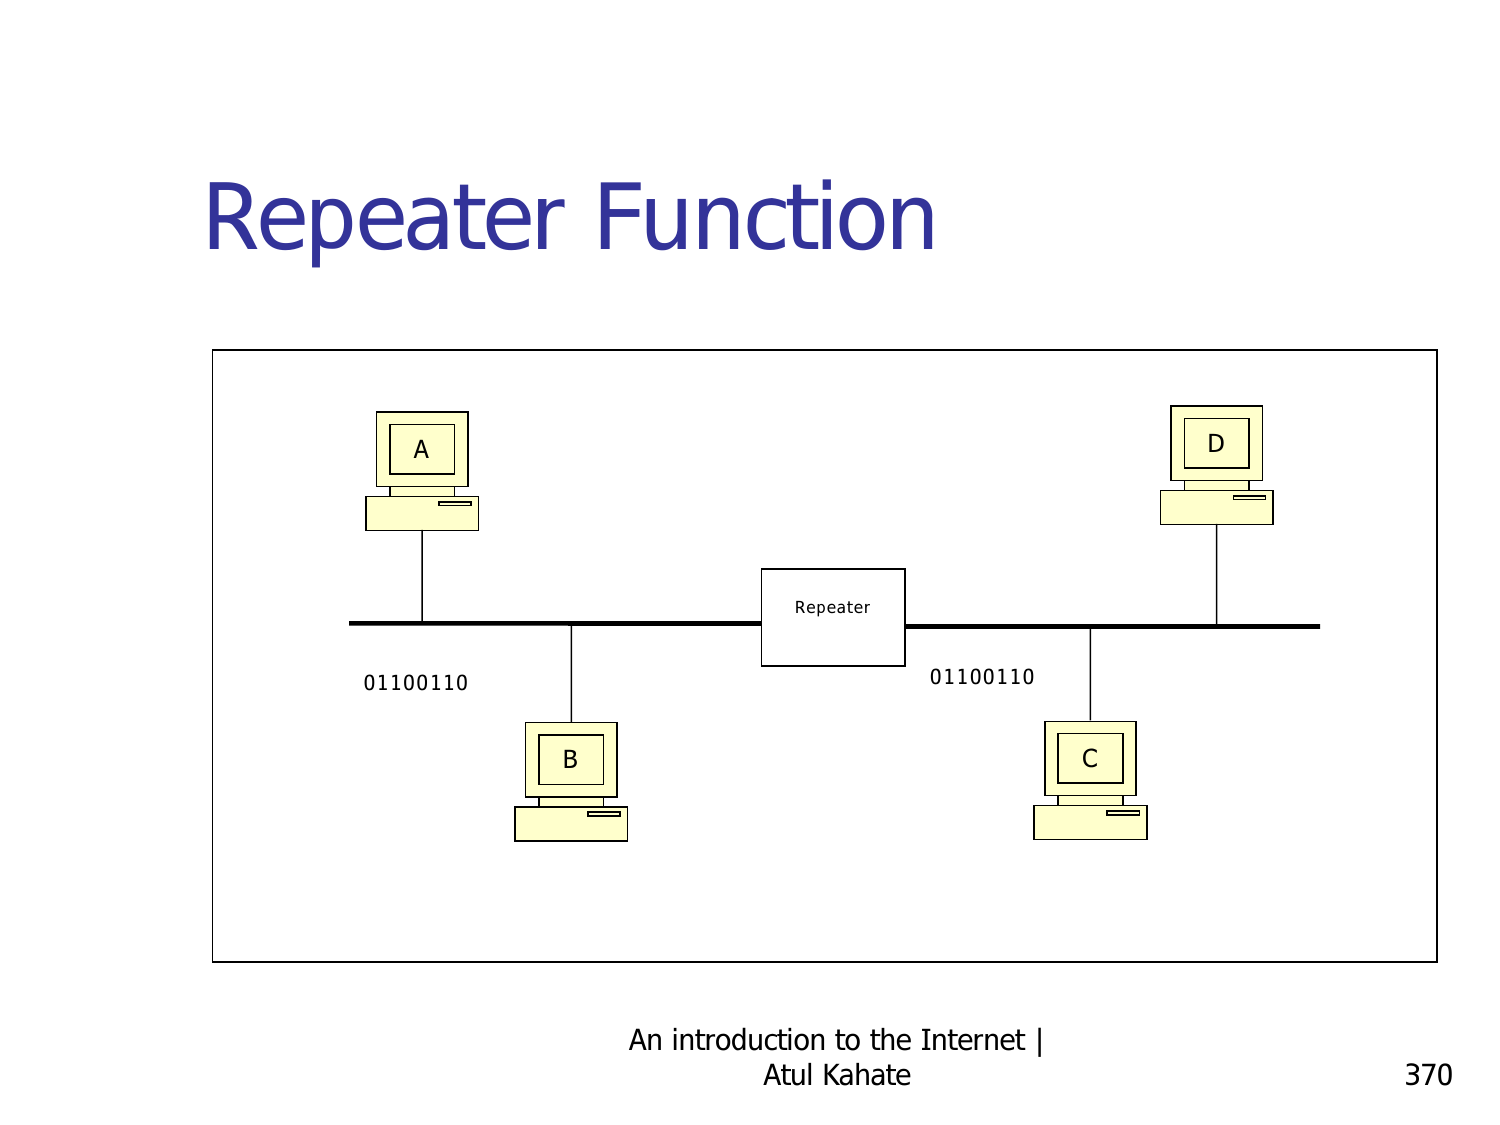

Repeater Function

D
A

Repeater

01100110
01100110
C
B
An introduction to the Internet | Atul Kahate
370